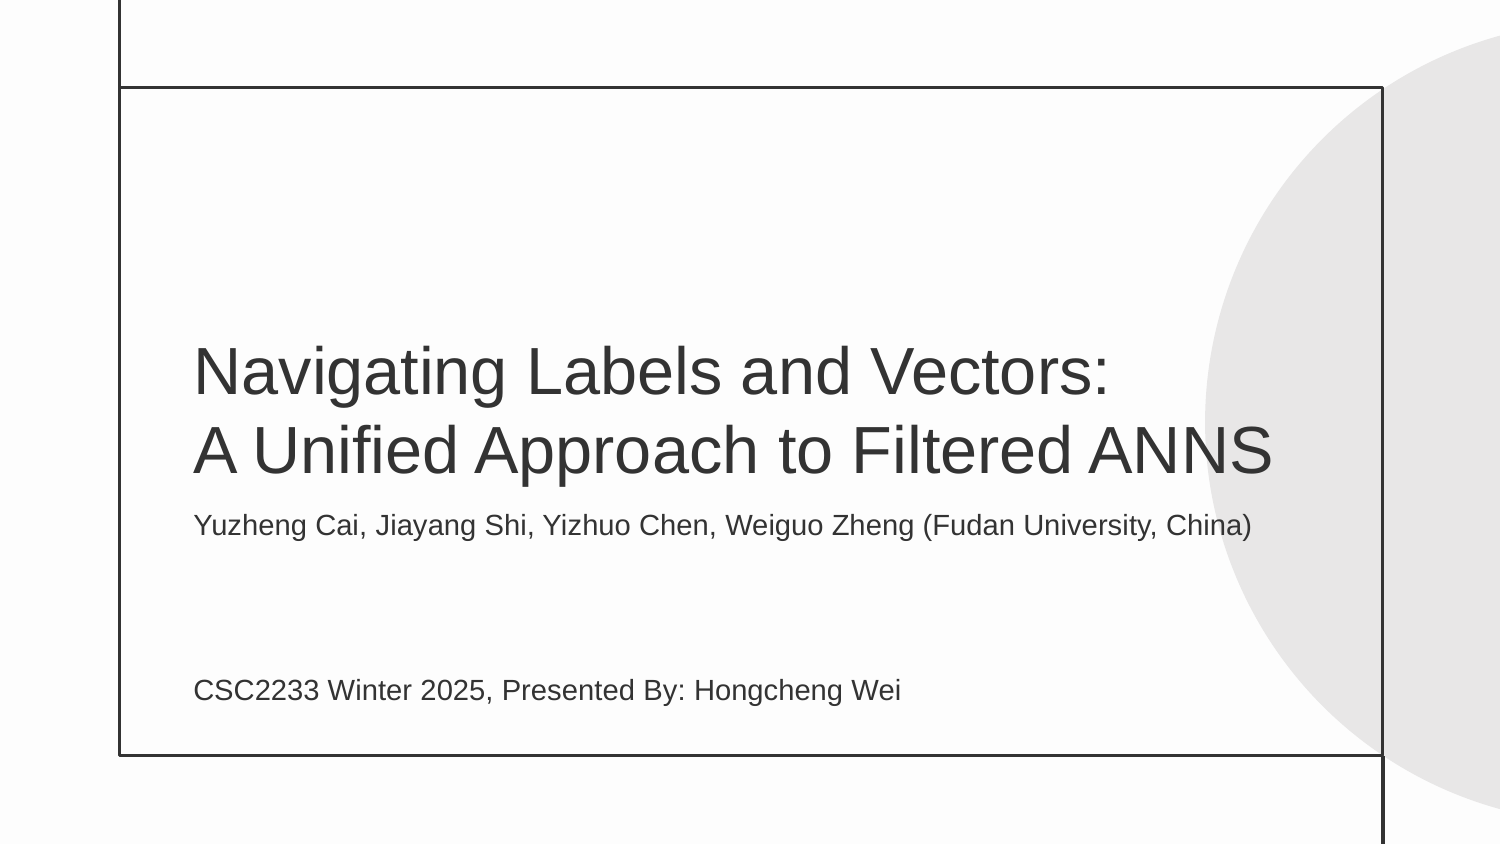

# Navigating Labels and Vectors: A Unified Approach to Filtered ANNS
Yuzheng Cai, Jiayang Shi, Yizhuo Chen, Weiguo Zheng (Fudan University, China)
CSC2233 Winter 2025, Presented By: Hongcheng Wei